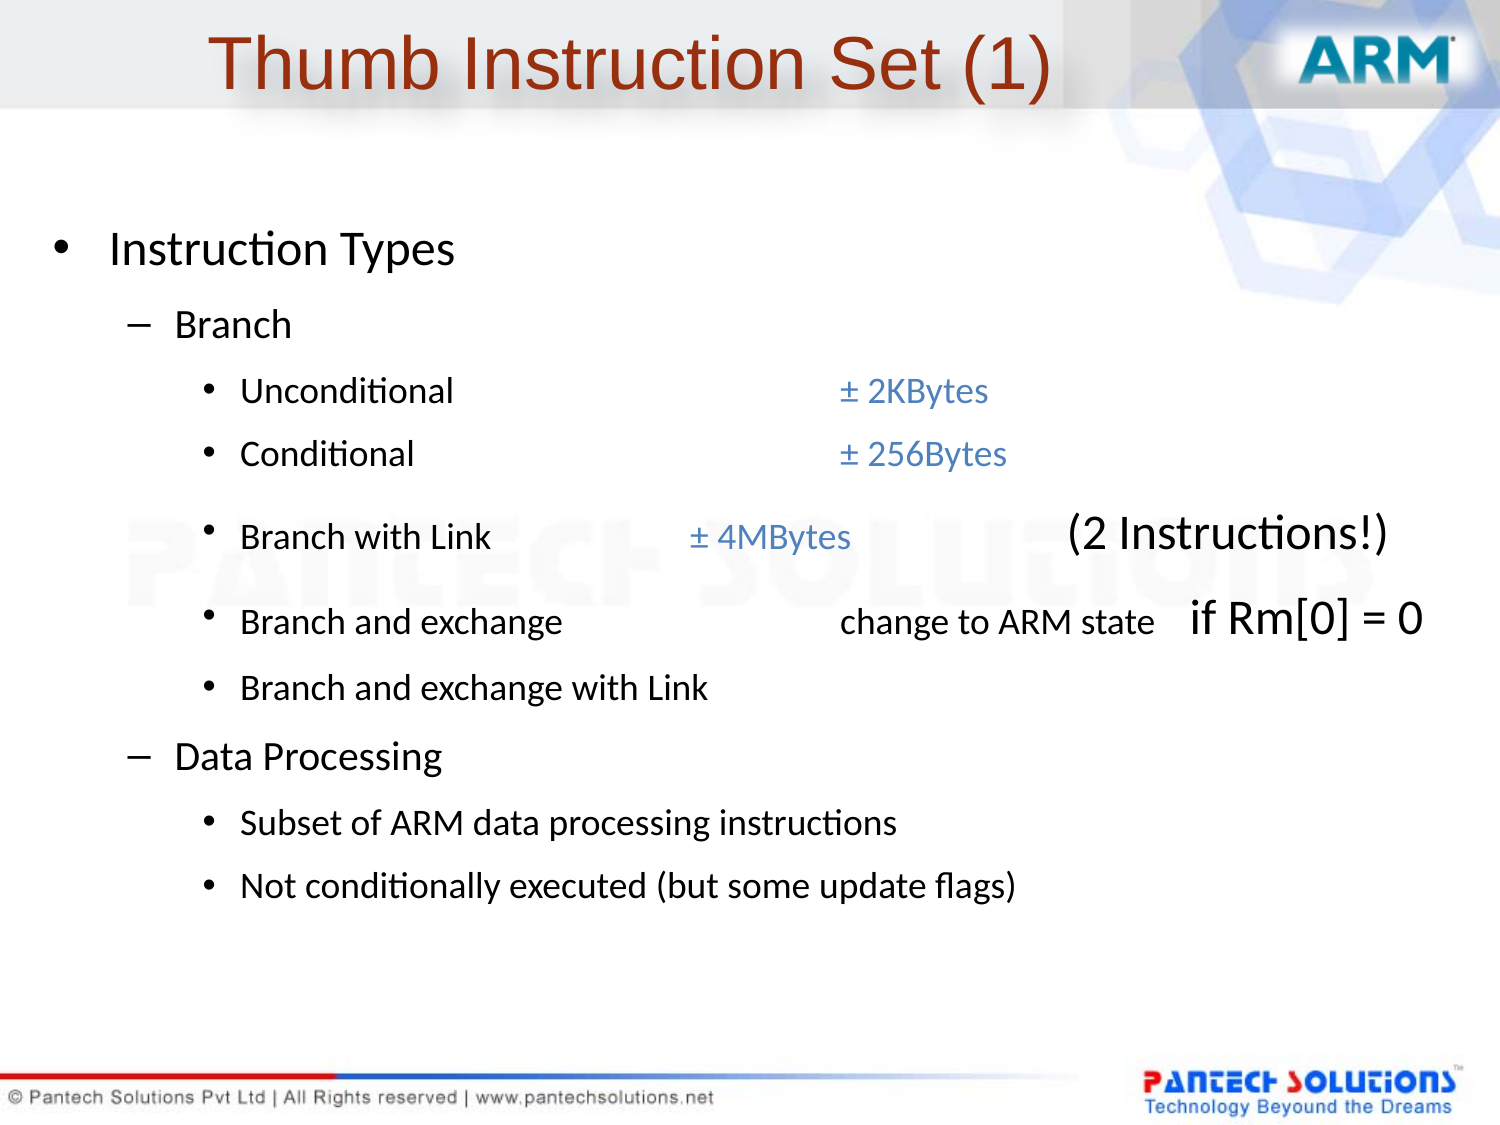

# Thumb Instruction Set (1)
Instruction Types
Branch
Unconditional			± 2KBytes
Conditional			± 256Bytes
Branch with Link		± 4MBytes	         (2 Instructions!)
Branch and exchange		change to ARM state    if Rm[0] = 0
Branch and exchange with Link
Data Processing
Subset of ARM data processing instructions
Not conditionally executed (but some update flags)